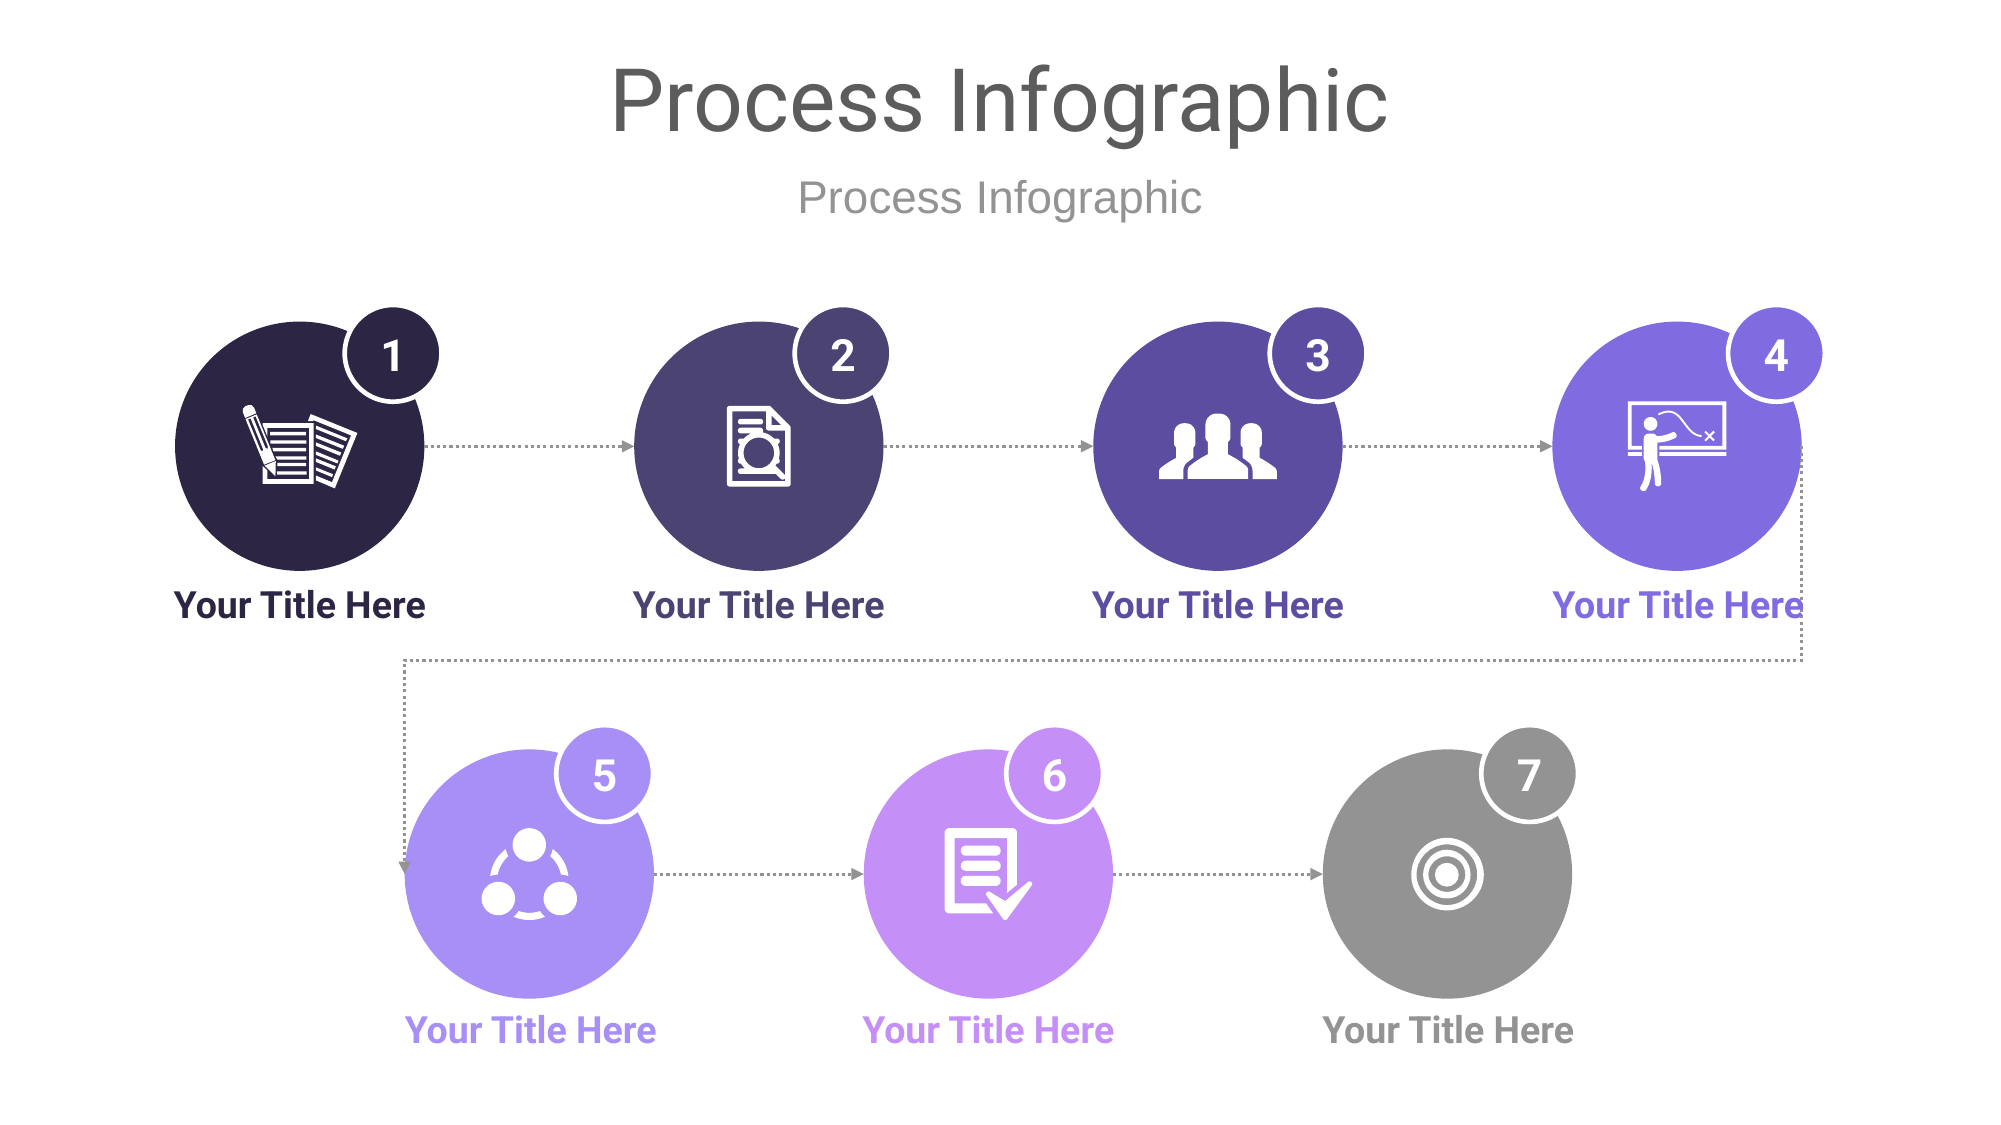

# Process Infographic
Process Infographic
1
2
3
4

Your Title Here
Your Title Here
Your Title Here
Your Title Here
5
6
7

Your Title Here
Your Title Here
Your Title Here